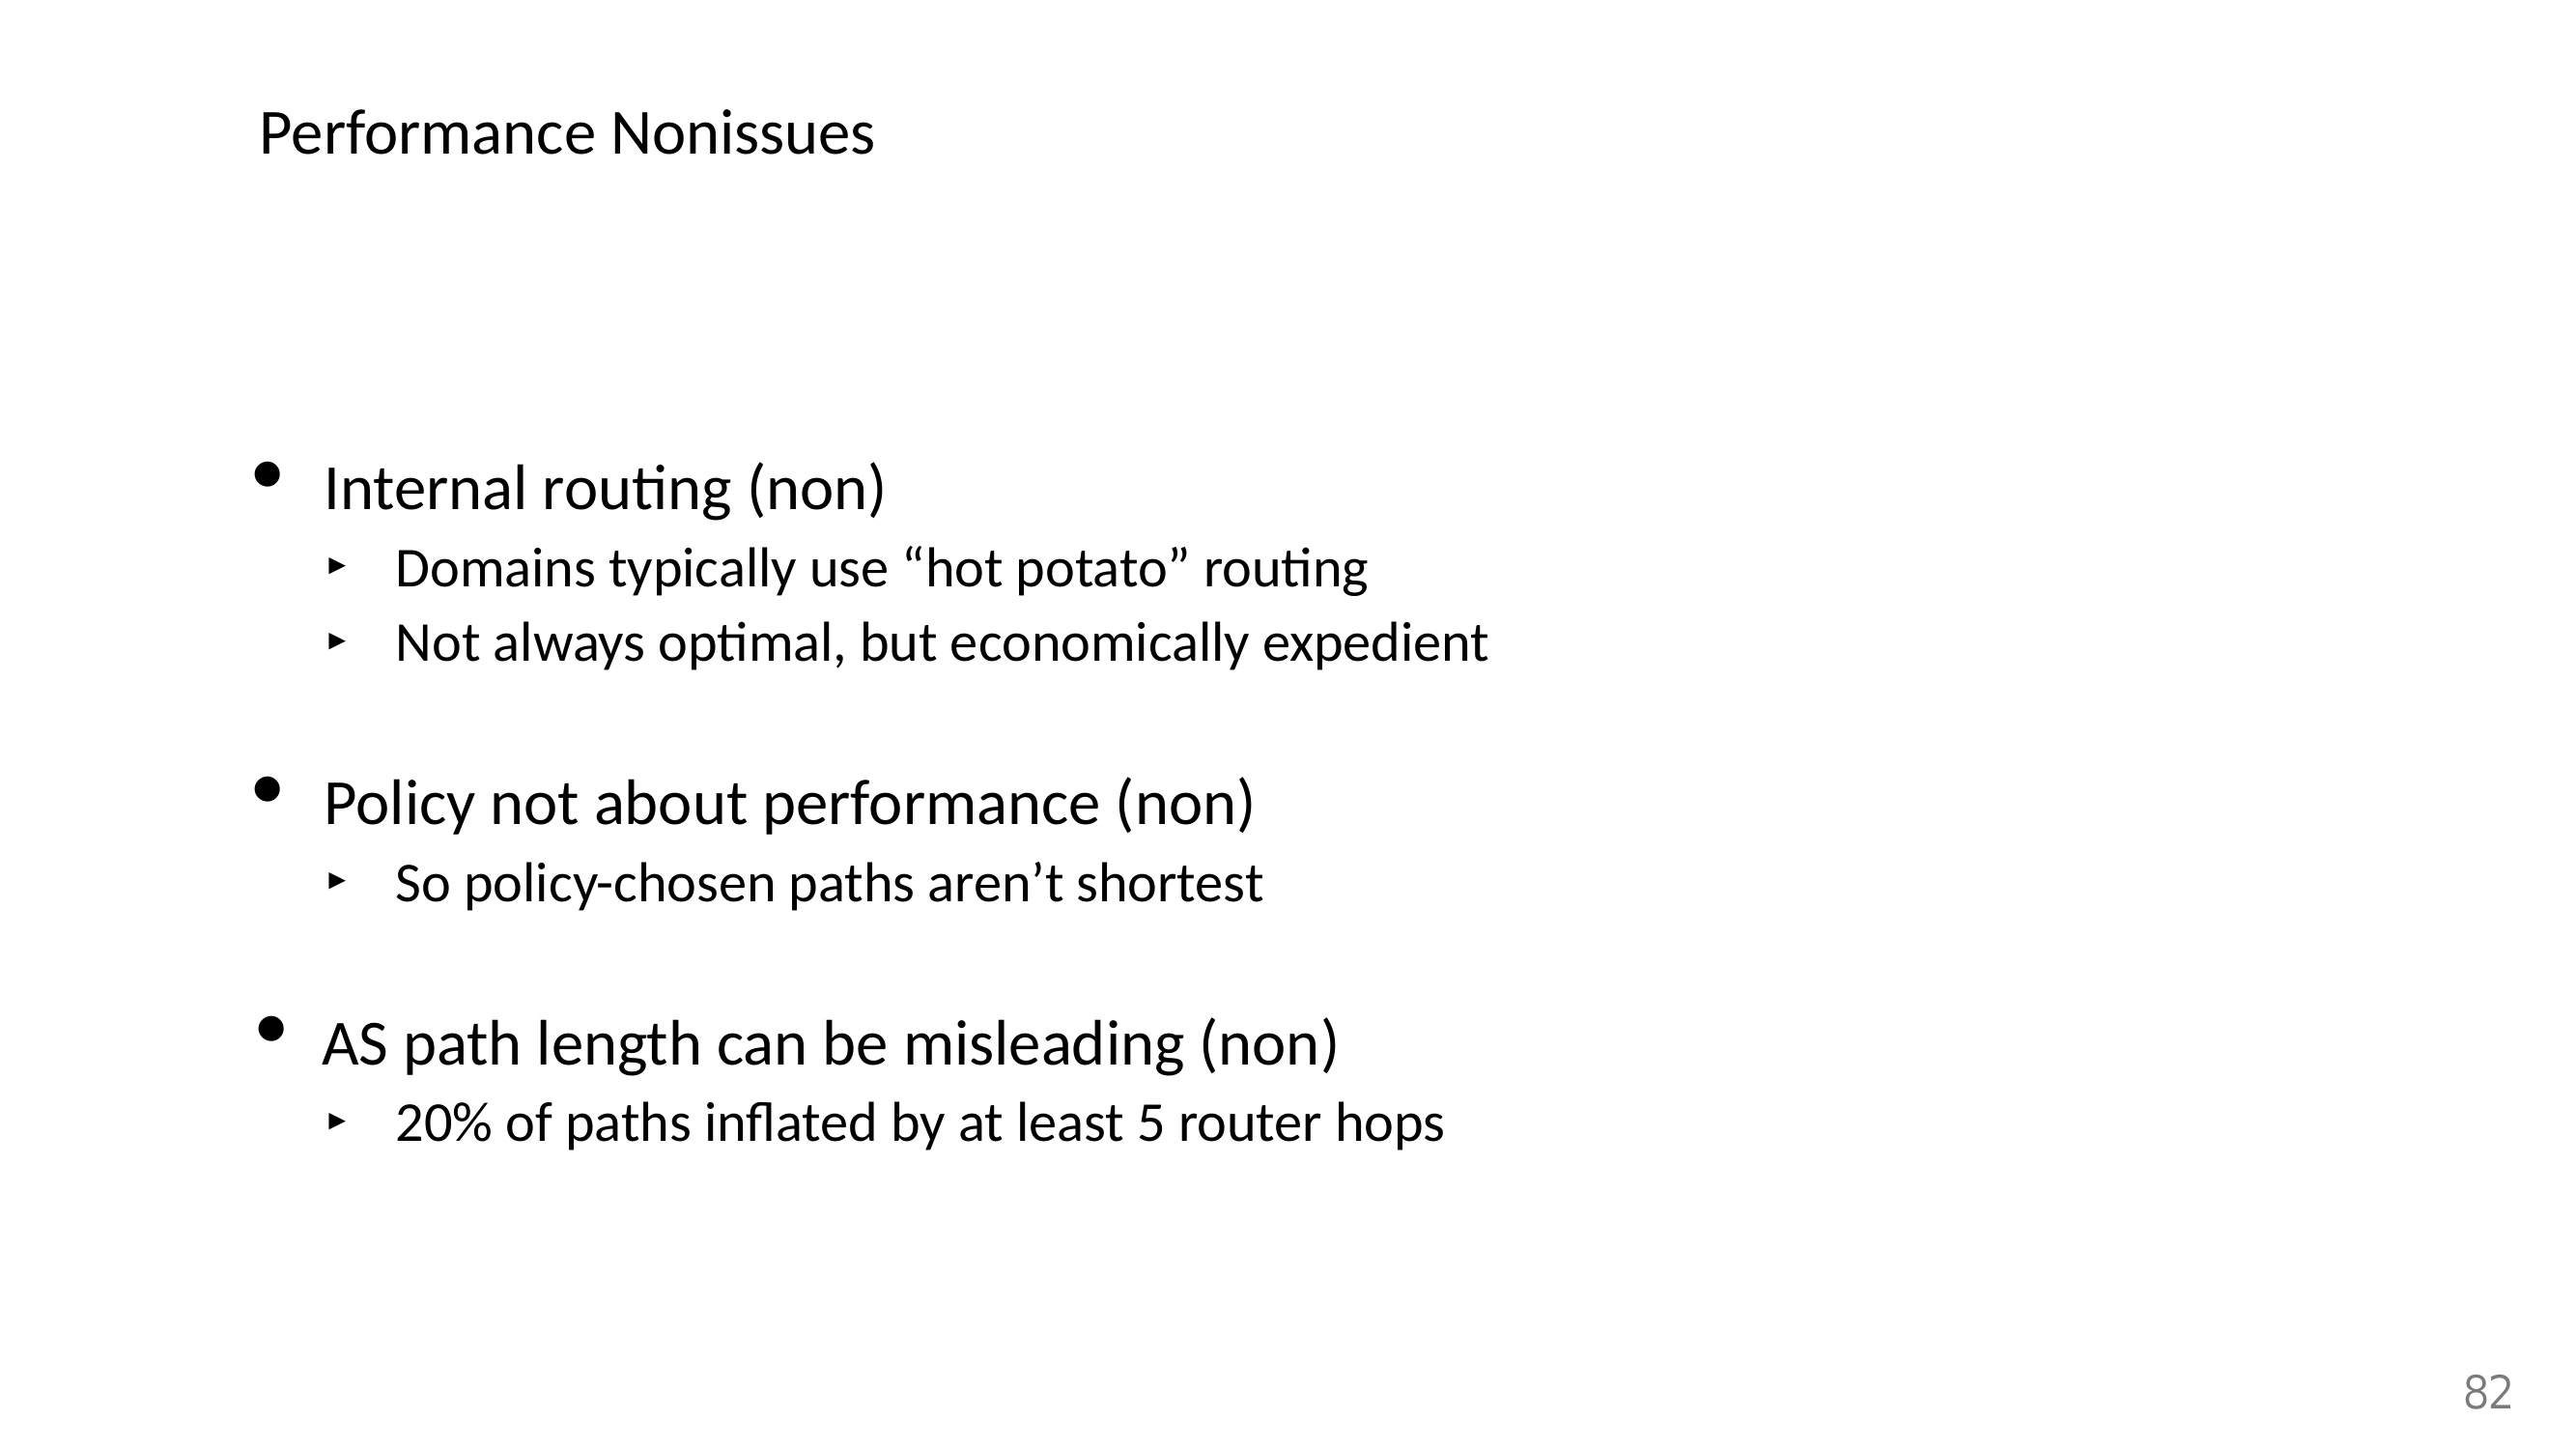

# Performance Nonissues
Internal routing (non)
Domains typically use “hot potato” routing
Not always optimal, but economically expedient

Policy not about performance (non)
So policy-chosen paths aren’t shortest

AS path length can be misleading (non)
20% of paths inflated by at least 5 router hops
82